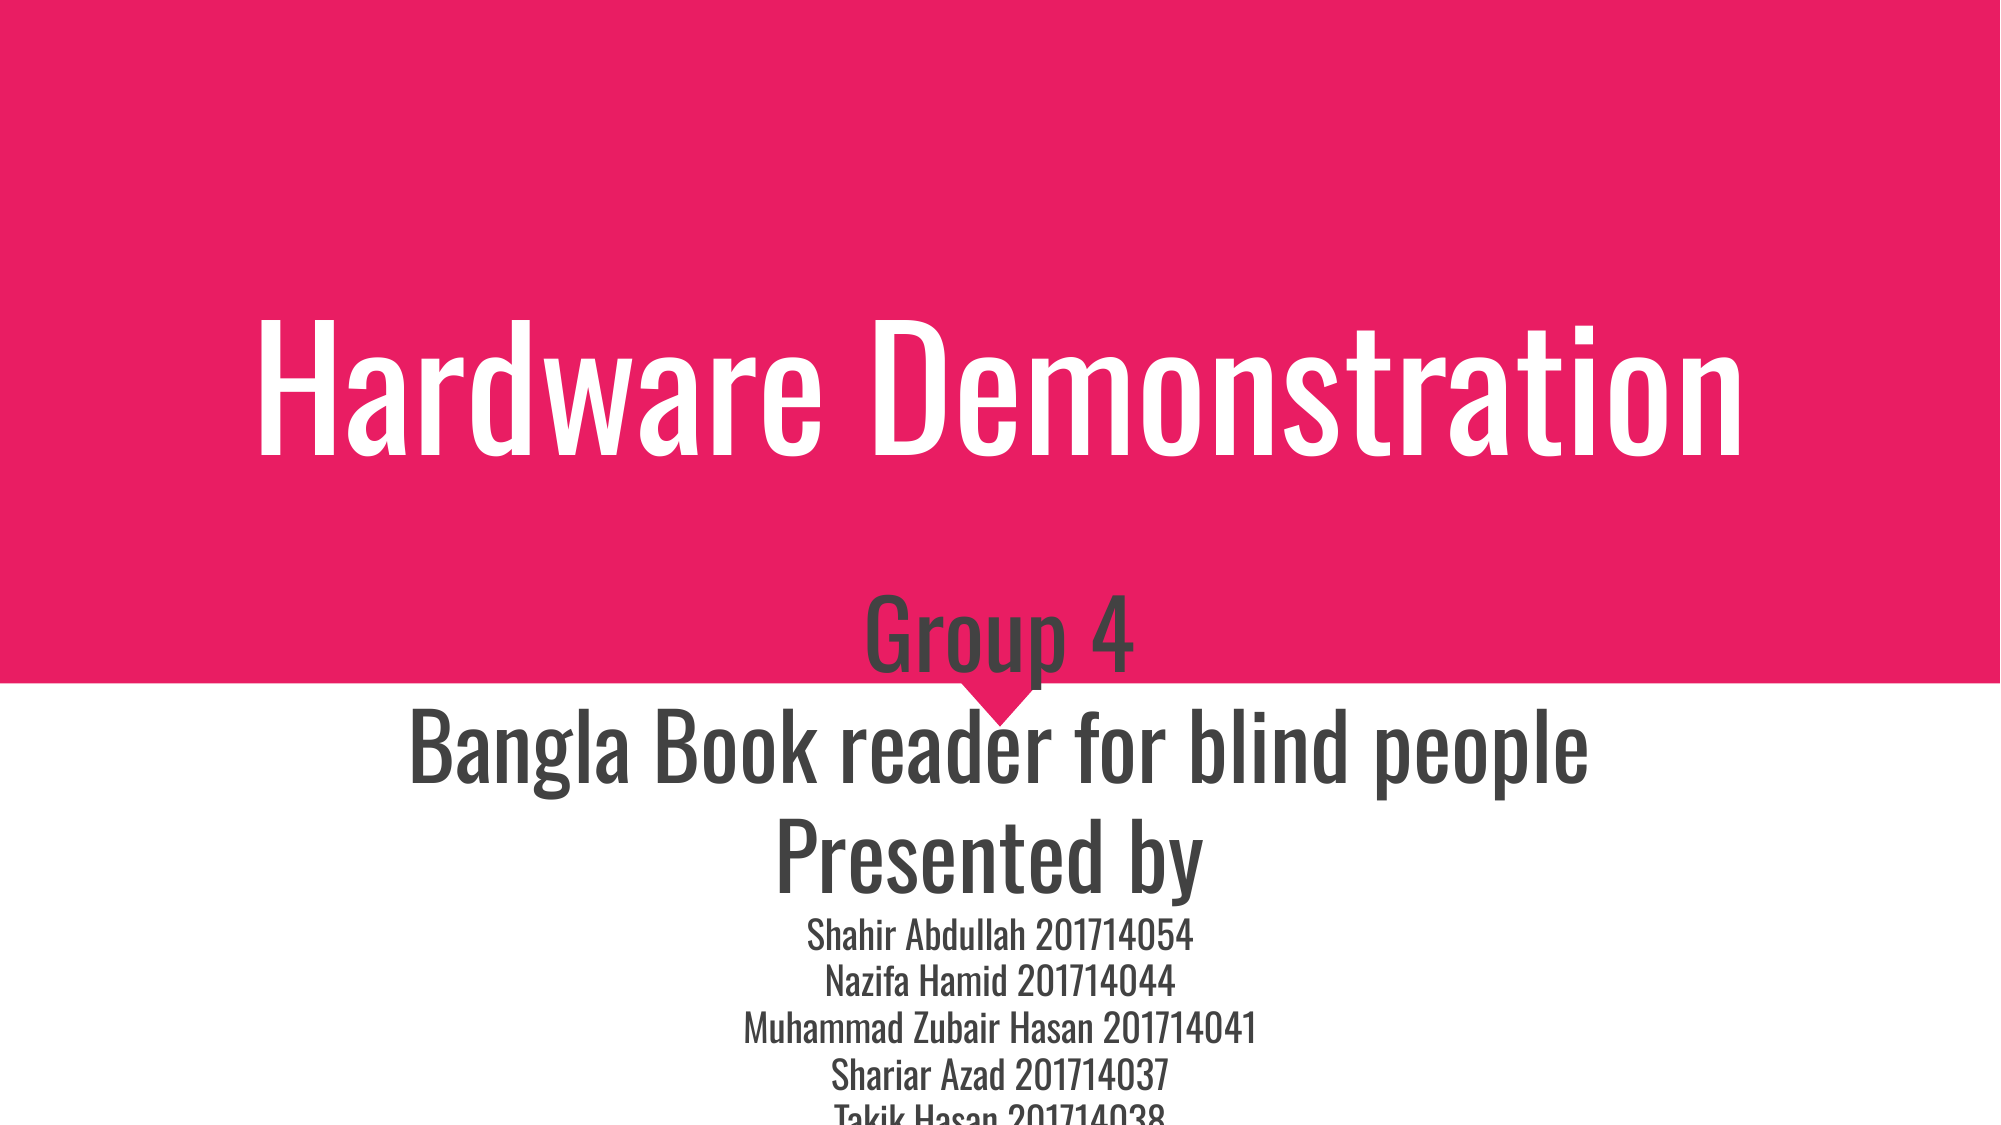

# Hardware Demonstration
Group 4
Bangla Book reader for blind people
Presented by
Shahir Abdullah 201714054
Nazifa Hamid 201714044
Muhammad Zubair Hasan 201714041
Shariar Azad 201714037
Takik Hasan 201714038